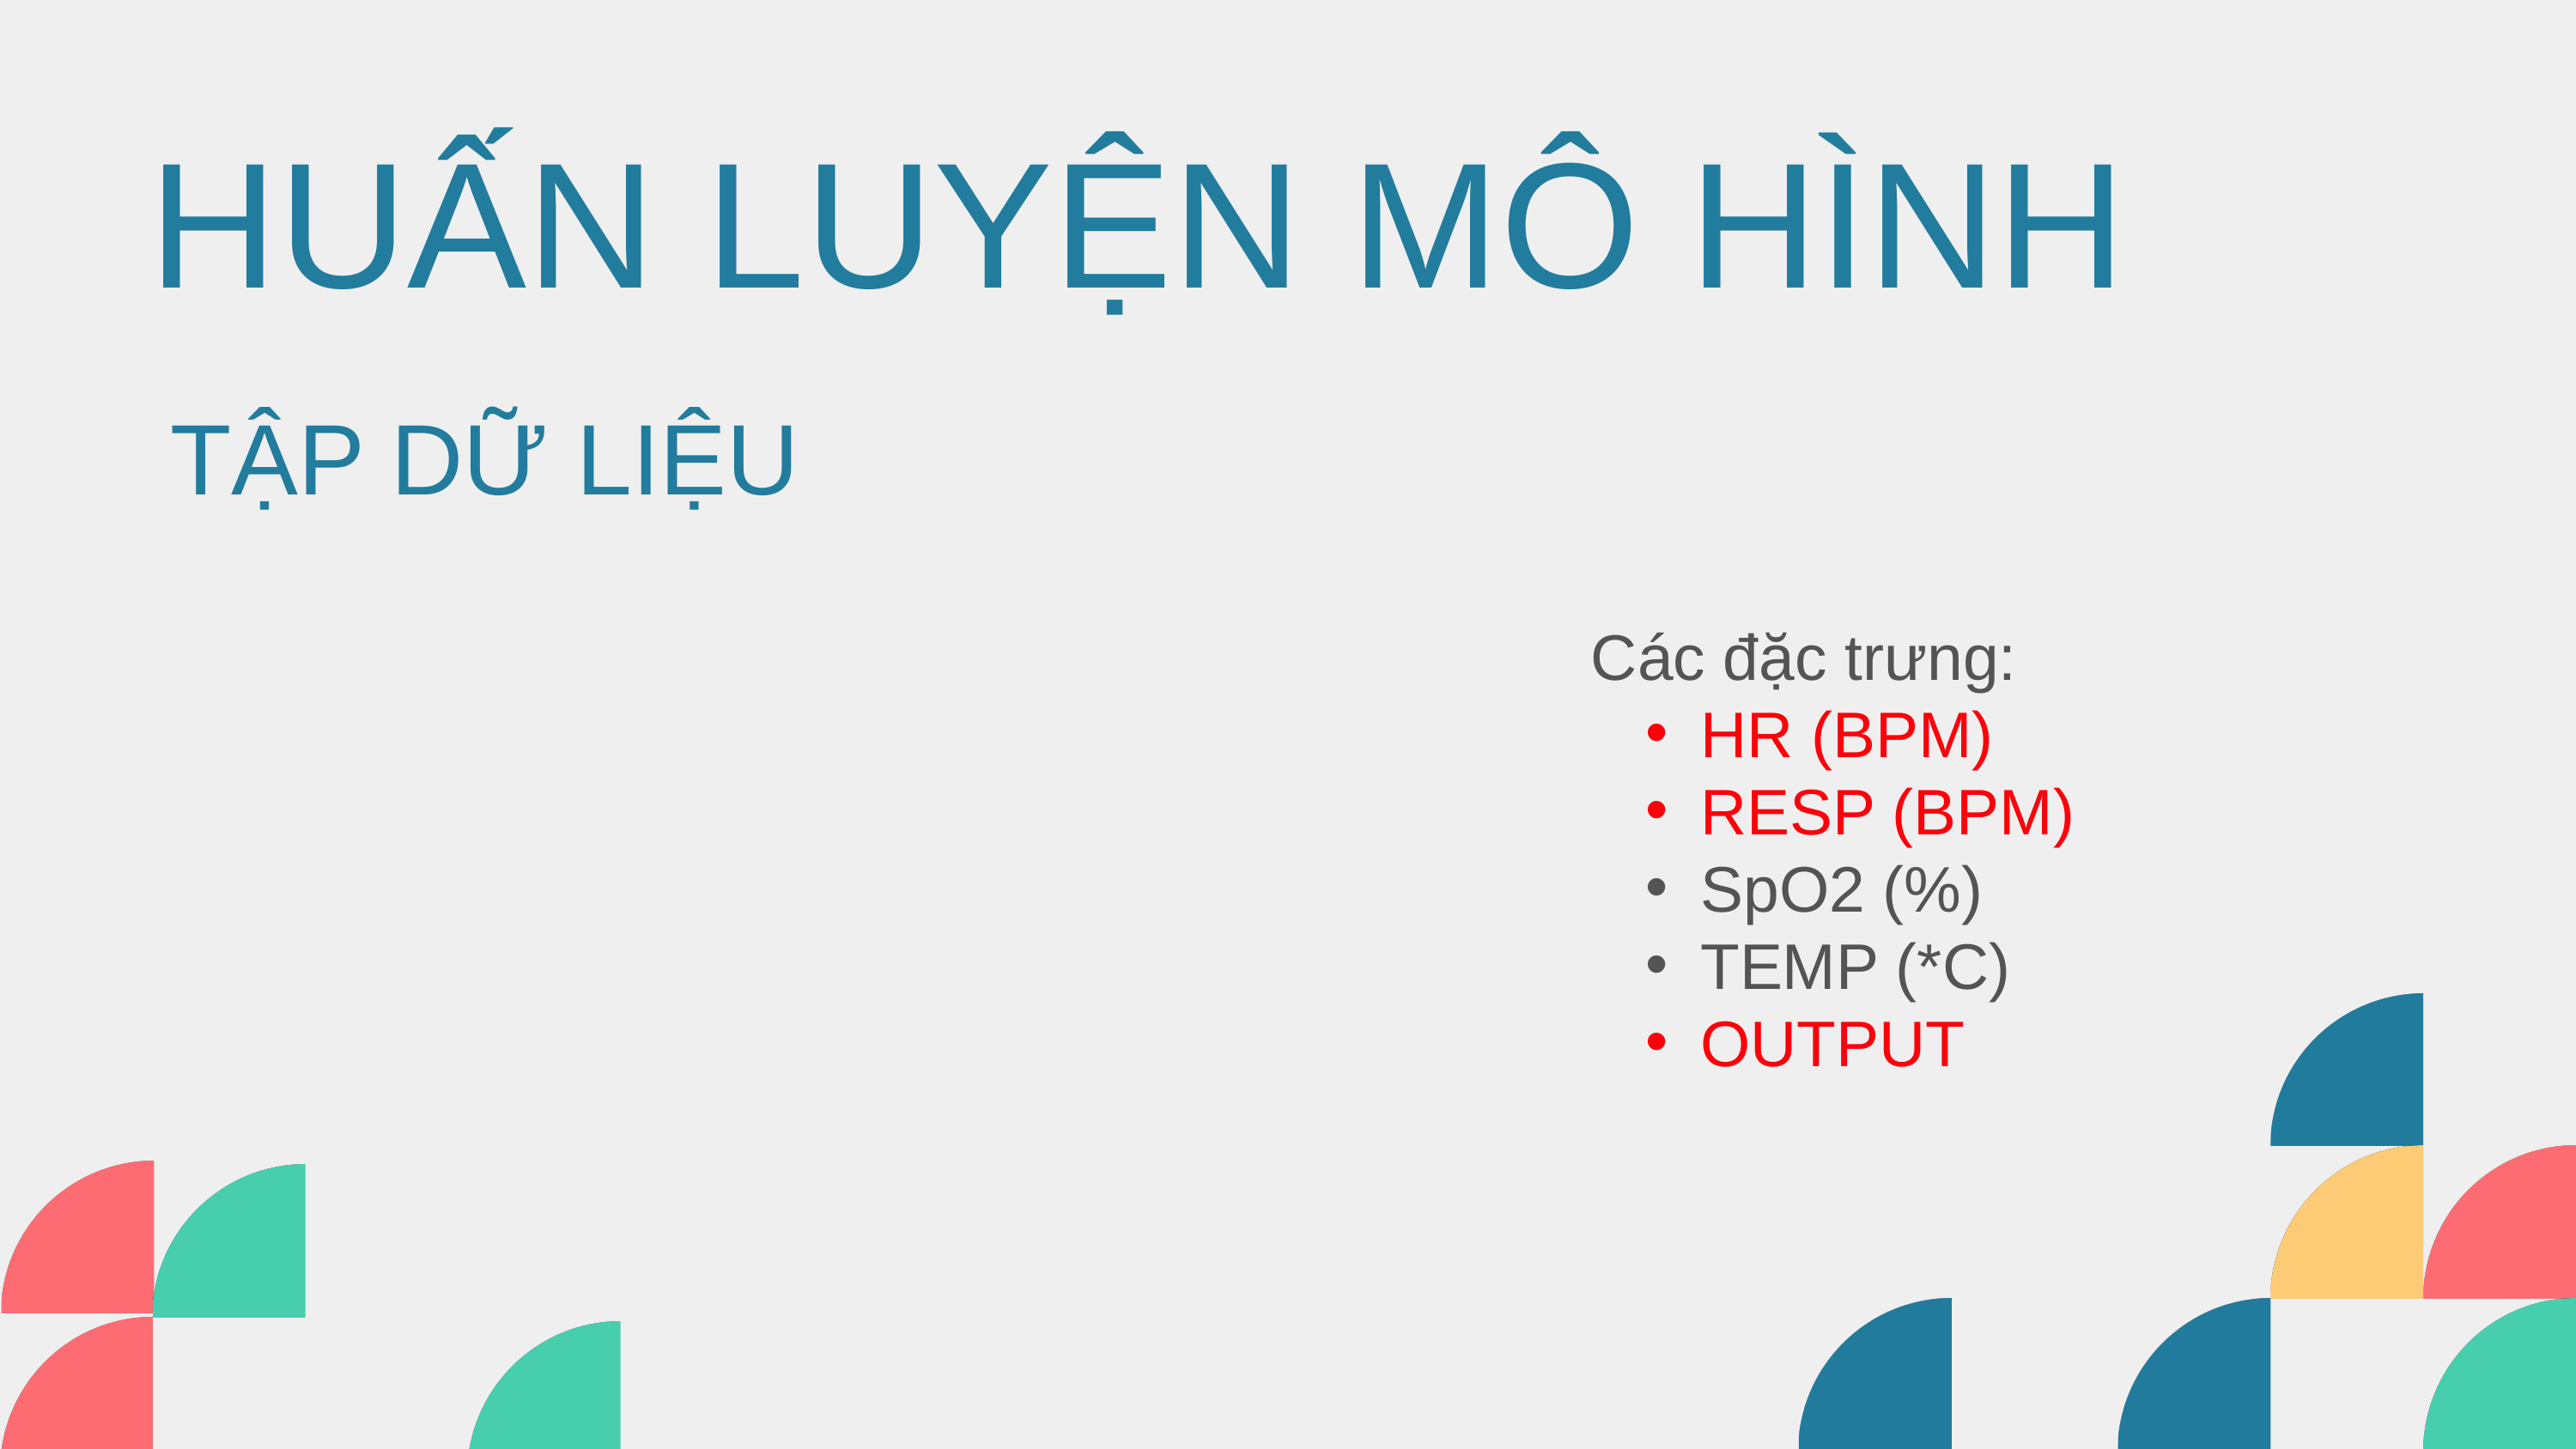

HUẤN LUYỆN MÔ HÌNH
TẬP DỮ LIỆU
Các đặc trưng:
HR (BPM)
RESP (BPM)
SpO2 (%)
TEMP (*C)
OUTPUT